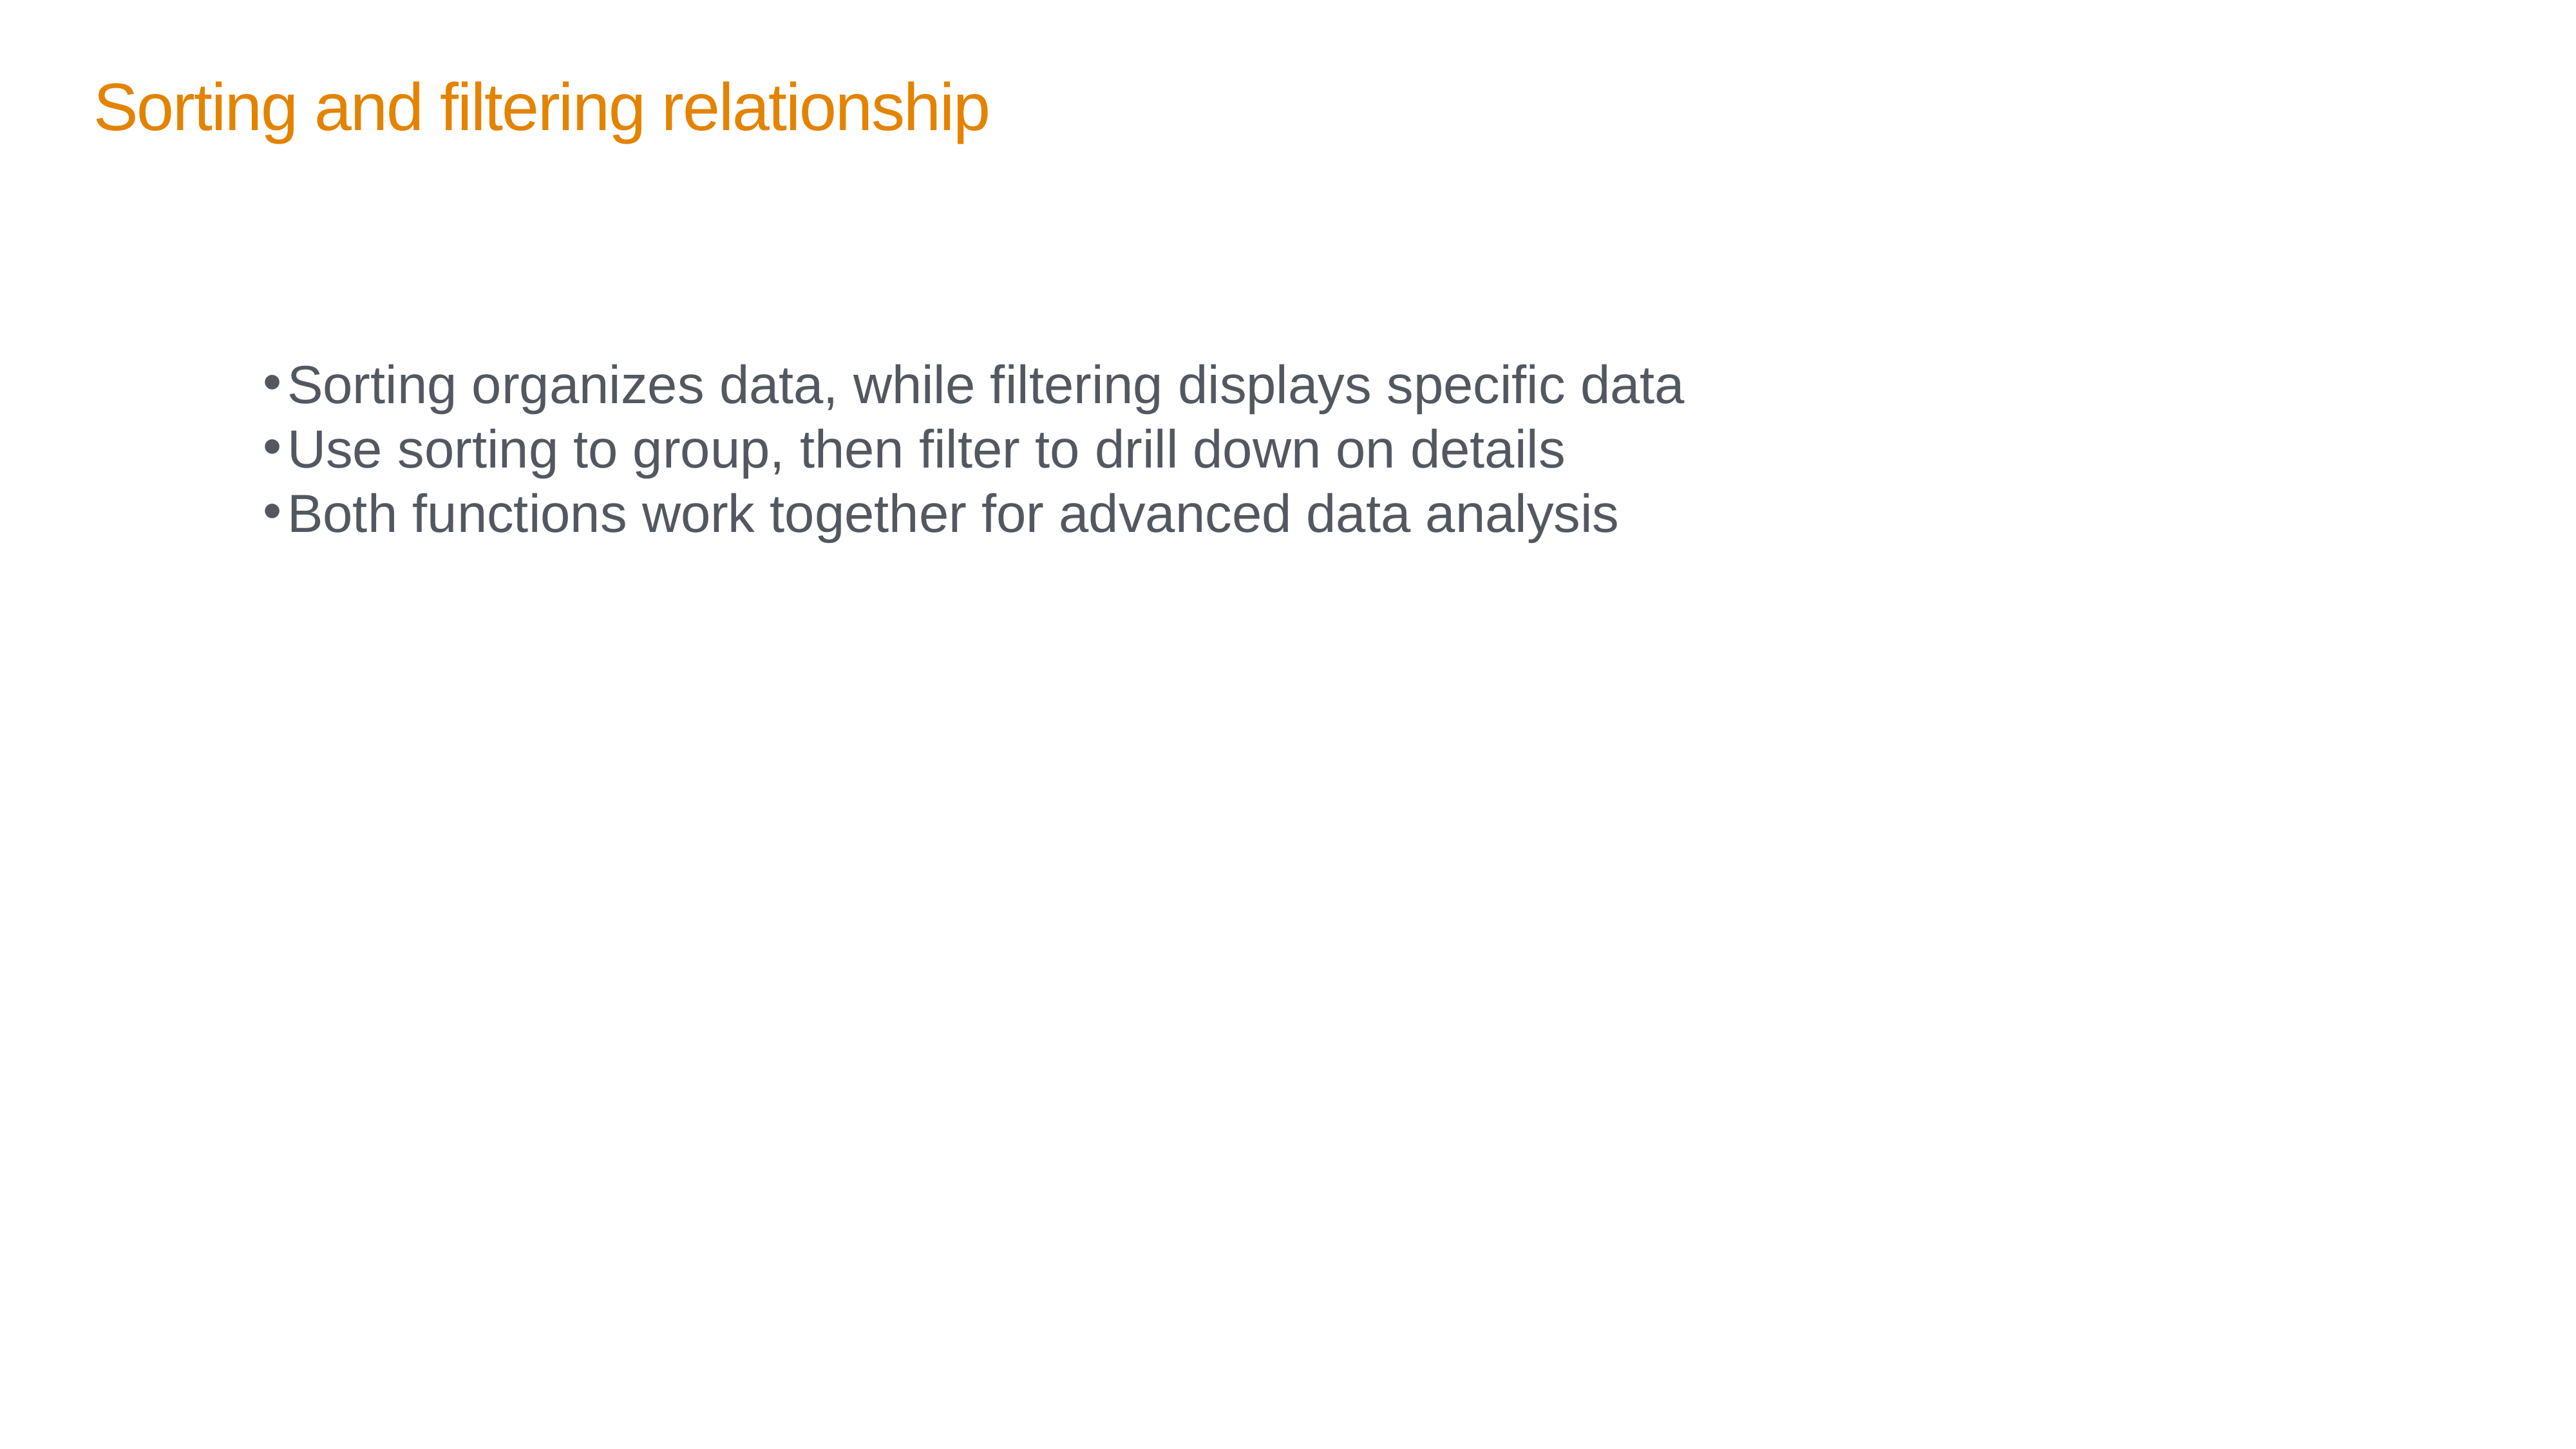

Sorting and filtering relationship
Sorting organizes data, while filtering displays specific data
Use sorting to group, then filter to drill down on details
Both functions work together for advanced data analysis